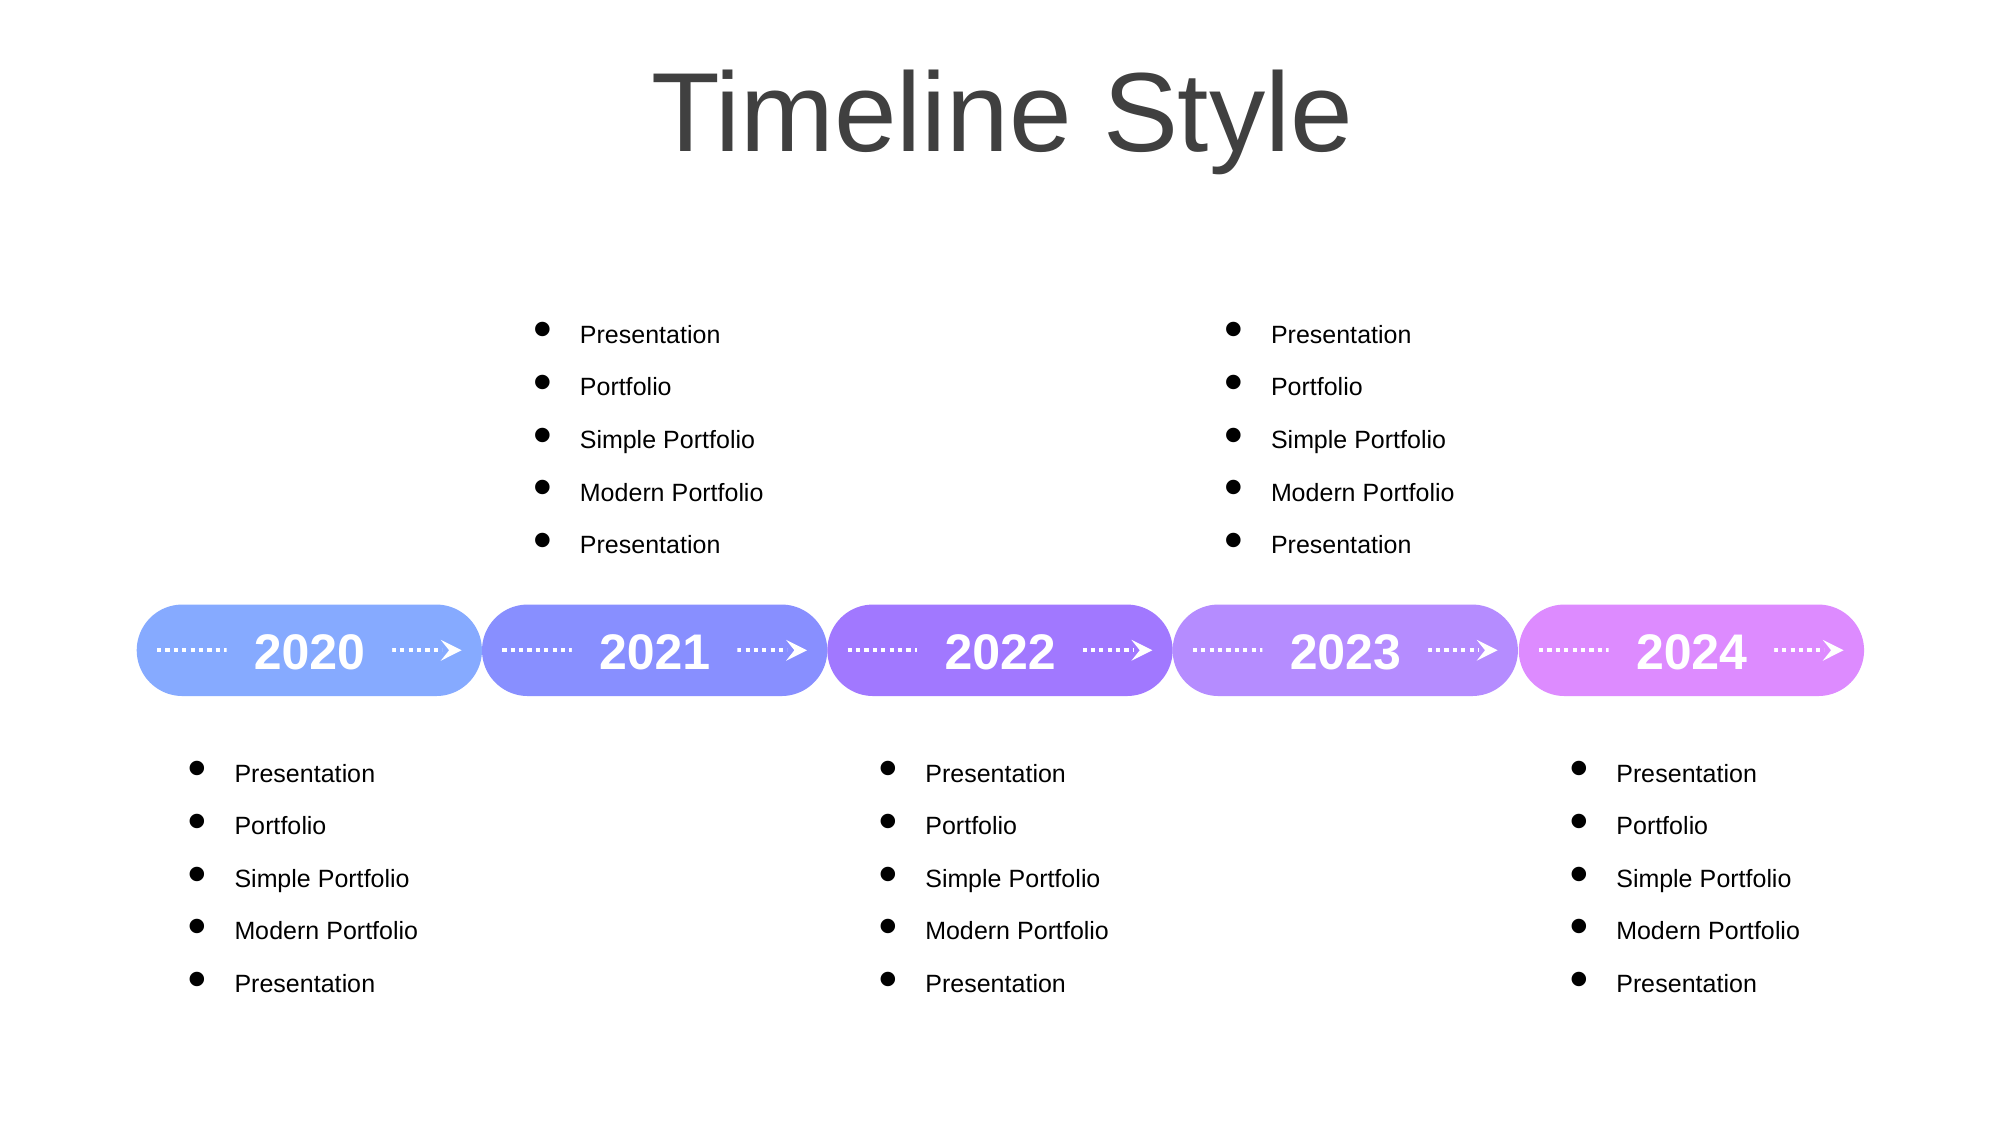

Timeline Style
Presentation
Portfolio
Simple Portfolio
Modern Portfolio
Presentation
Presentation
Portfolio
Simple Portfolio
Modern Portfolio
Presentation

2021
2020
2022
2023
2024
Presentation
Portfolio
Simple Portfolio
Modern Portfolio
Presentation
Presentation
Portfolio
Simple Portfolio
Modern Portfolio
Presentation
Presentation
Portfolio
Simple Portfolio
Modern Portfolio
Presentation